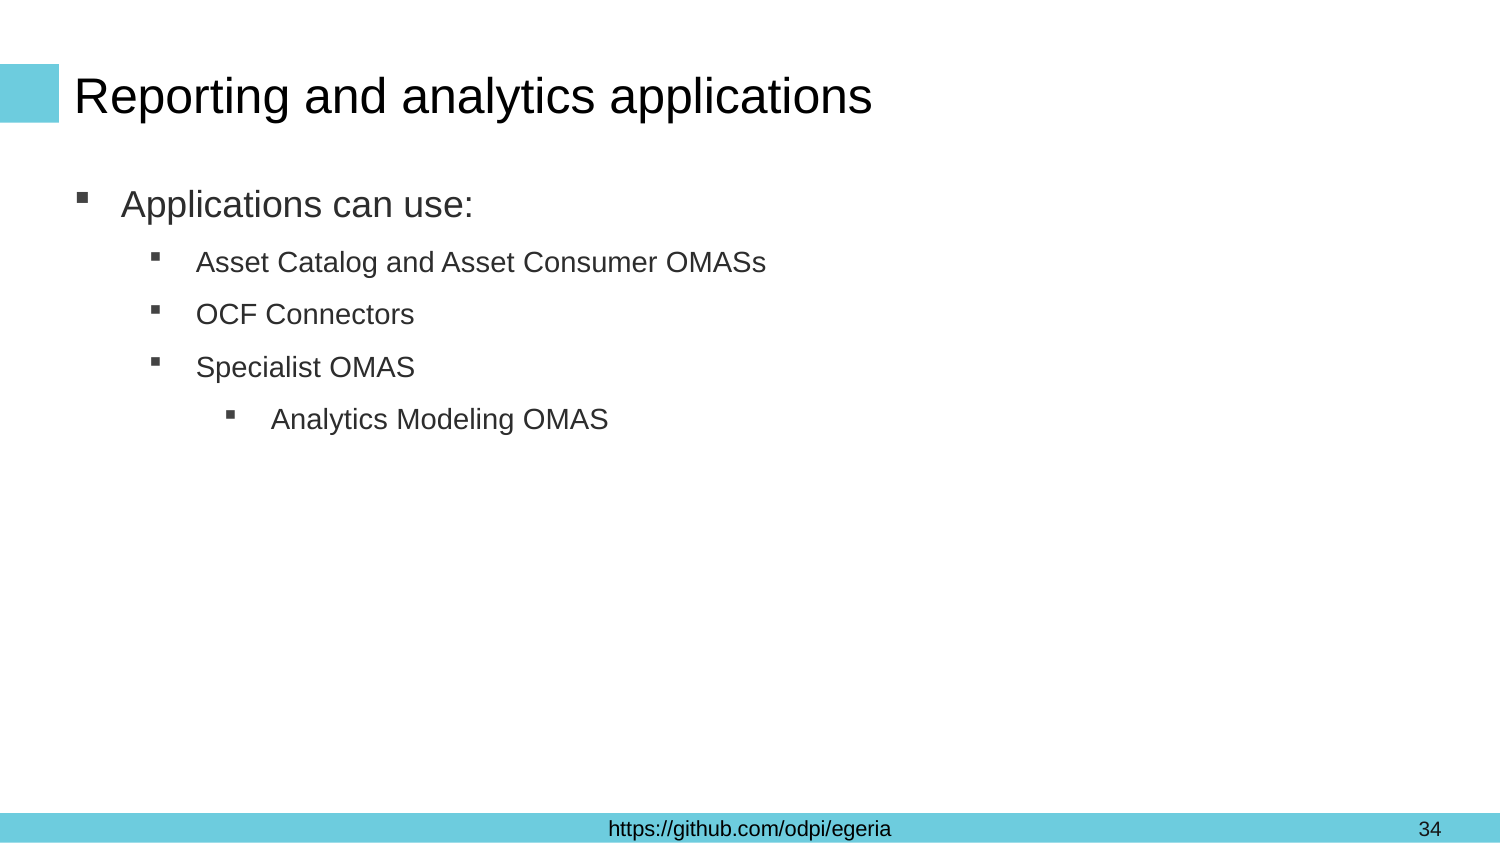

# Reporting and analytics applications
Applications can use:
Asset Catalog and Asset Consumer OMASs
OCF Connectors
Specialist OMAS
Analytics Modeling OMAS
34